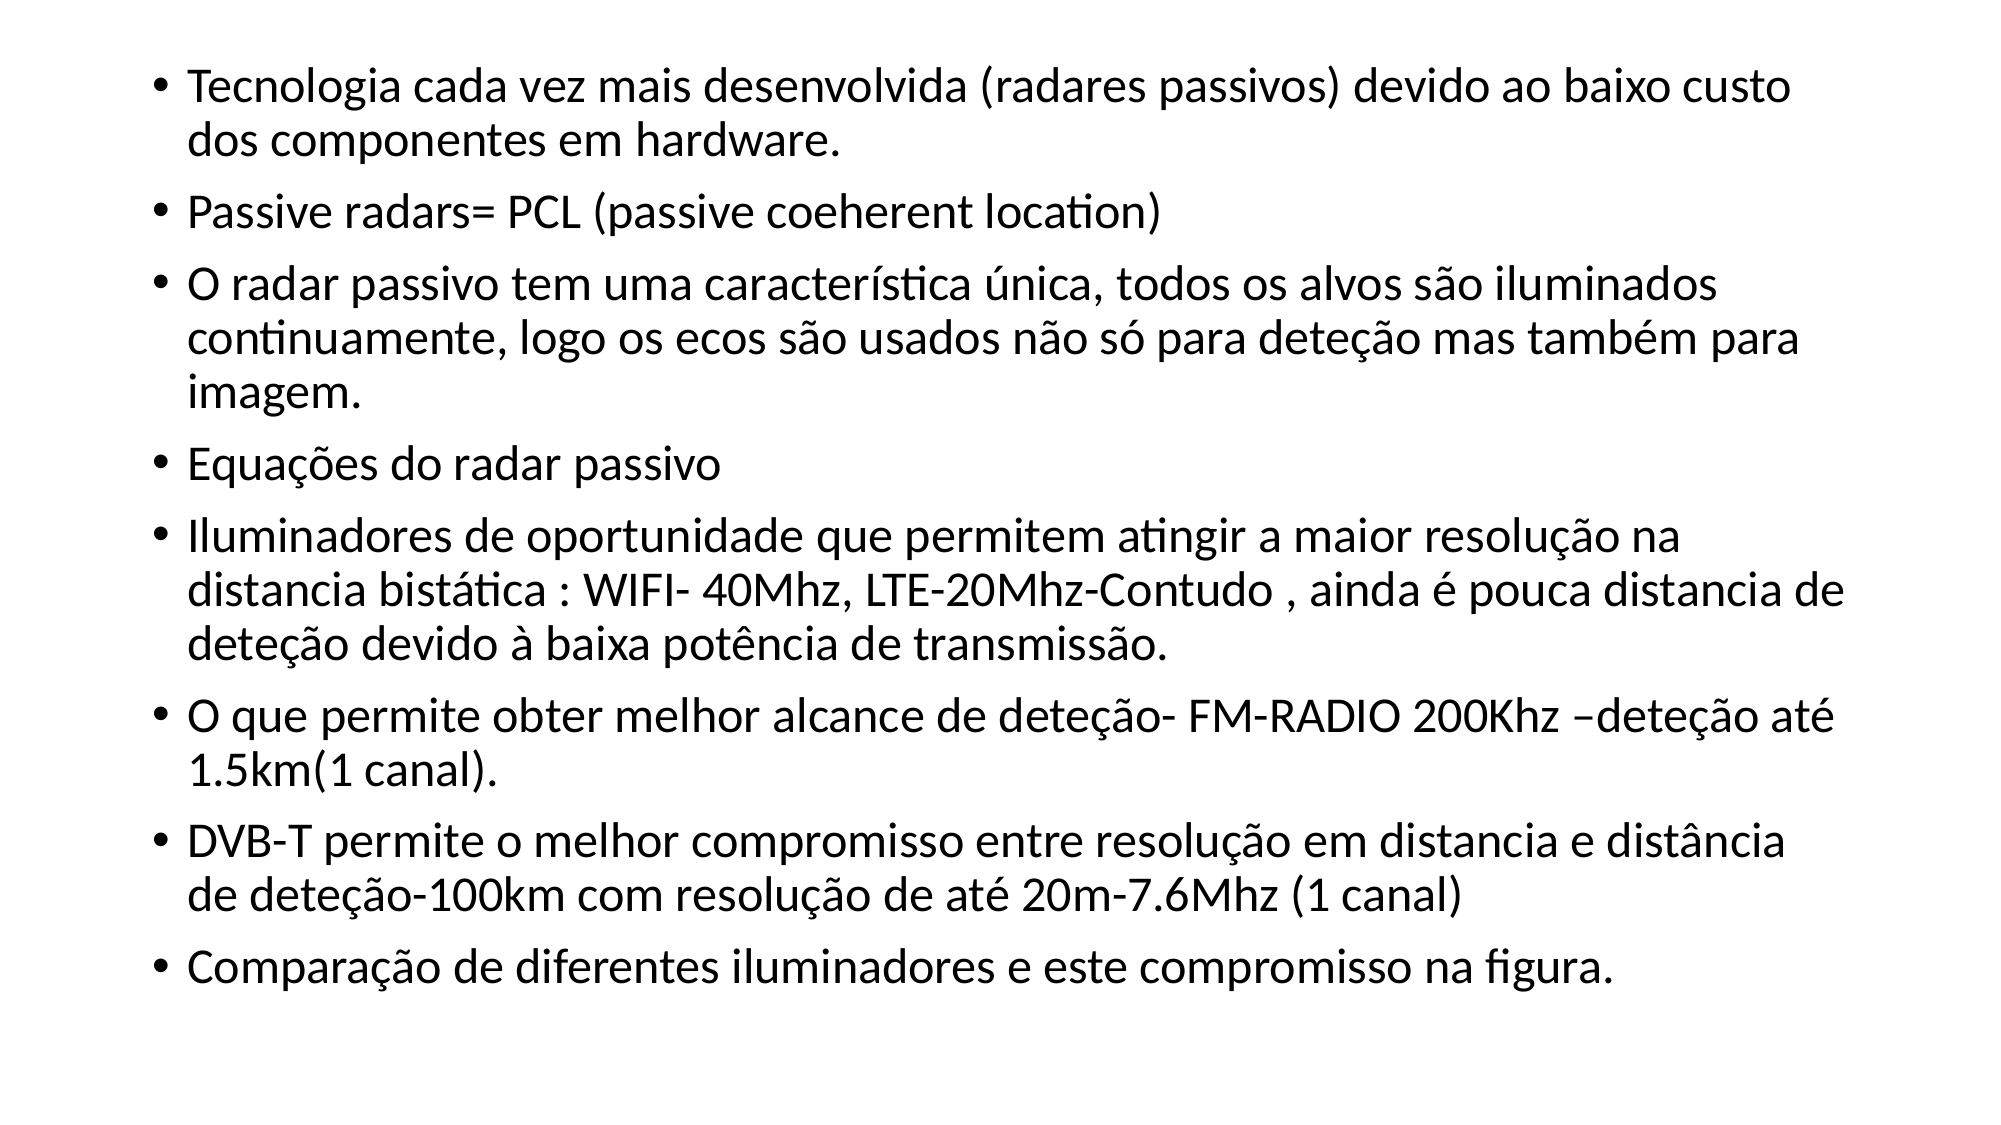

Tecnologia cada vez mais desenvolvida (radares passivos) devido ao baixo custo dos componentes em hardware.
Passive radars= PCL (passive coeherent location)
O radar passivo tem uma característica única, todos os alvos são iluminados continuamente, logo os ecos são usados não só para deteção mas também para imagem.
Equações do radar passivo
Iluminadores de oportunidade que permitem atingir a maior resolução na distancia bistática : WIFI- 40Mhz, LTE-20Mhz-Contudo , ainda é pouca distancia de deteção devido à baixa potência de transmissão.
O que permite obter melhor alcance de deteção- FM-RADIO 200Khz –deteção até 1.5km(1 canal).
DVB-T permite o melhor compromisso entre resolução em distancia e distância de deteção-100km com resolução de até 20m-7.6Mhz (1 canal)
Comparação de diferentes iluminadores e este compromisso na figura.